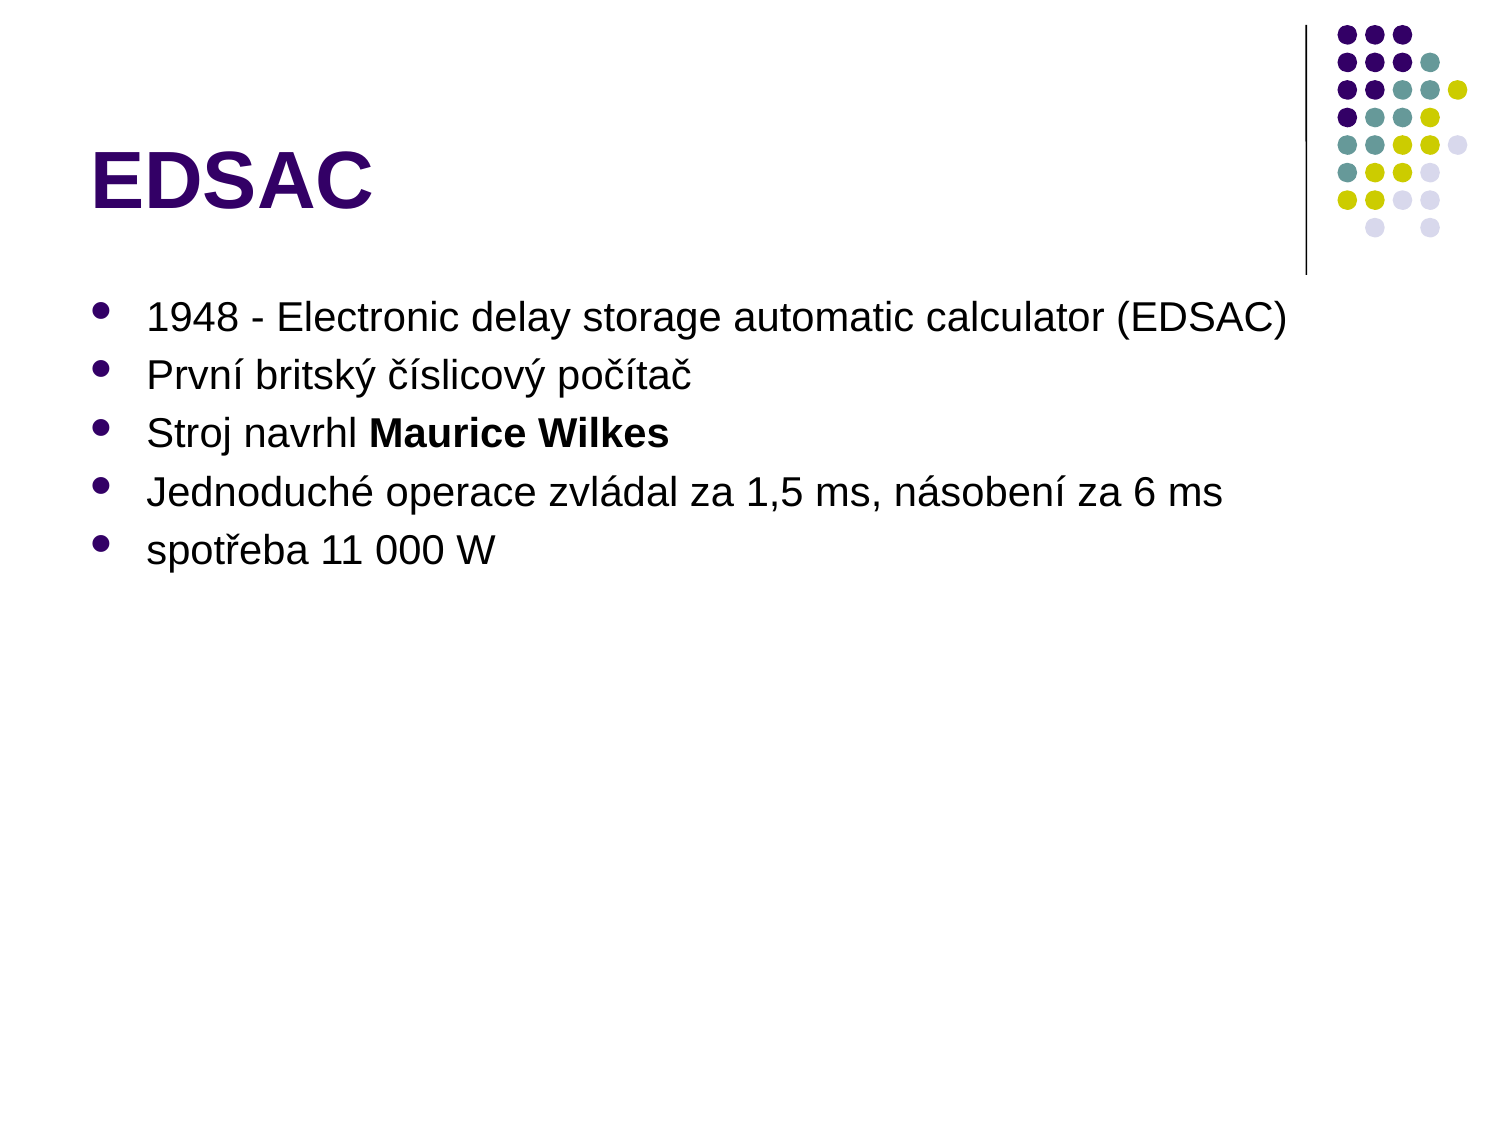

# EDSAC
1948 - Electronic delay storage automatic calculator (EDSAC)
První britský číslicový počítač
Stroj navrhl Maurice Wilkes
Jednoduché operace zvládal za 1,5 ms, násobení za 6 ms
spotřeba 11 000 W